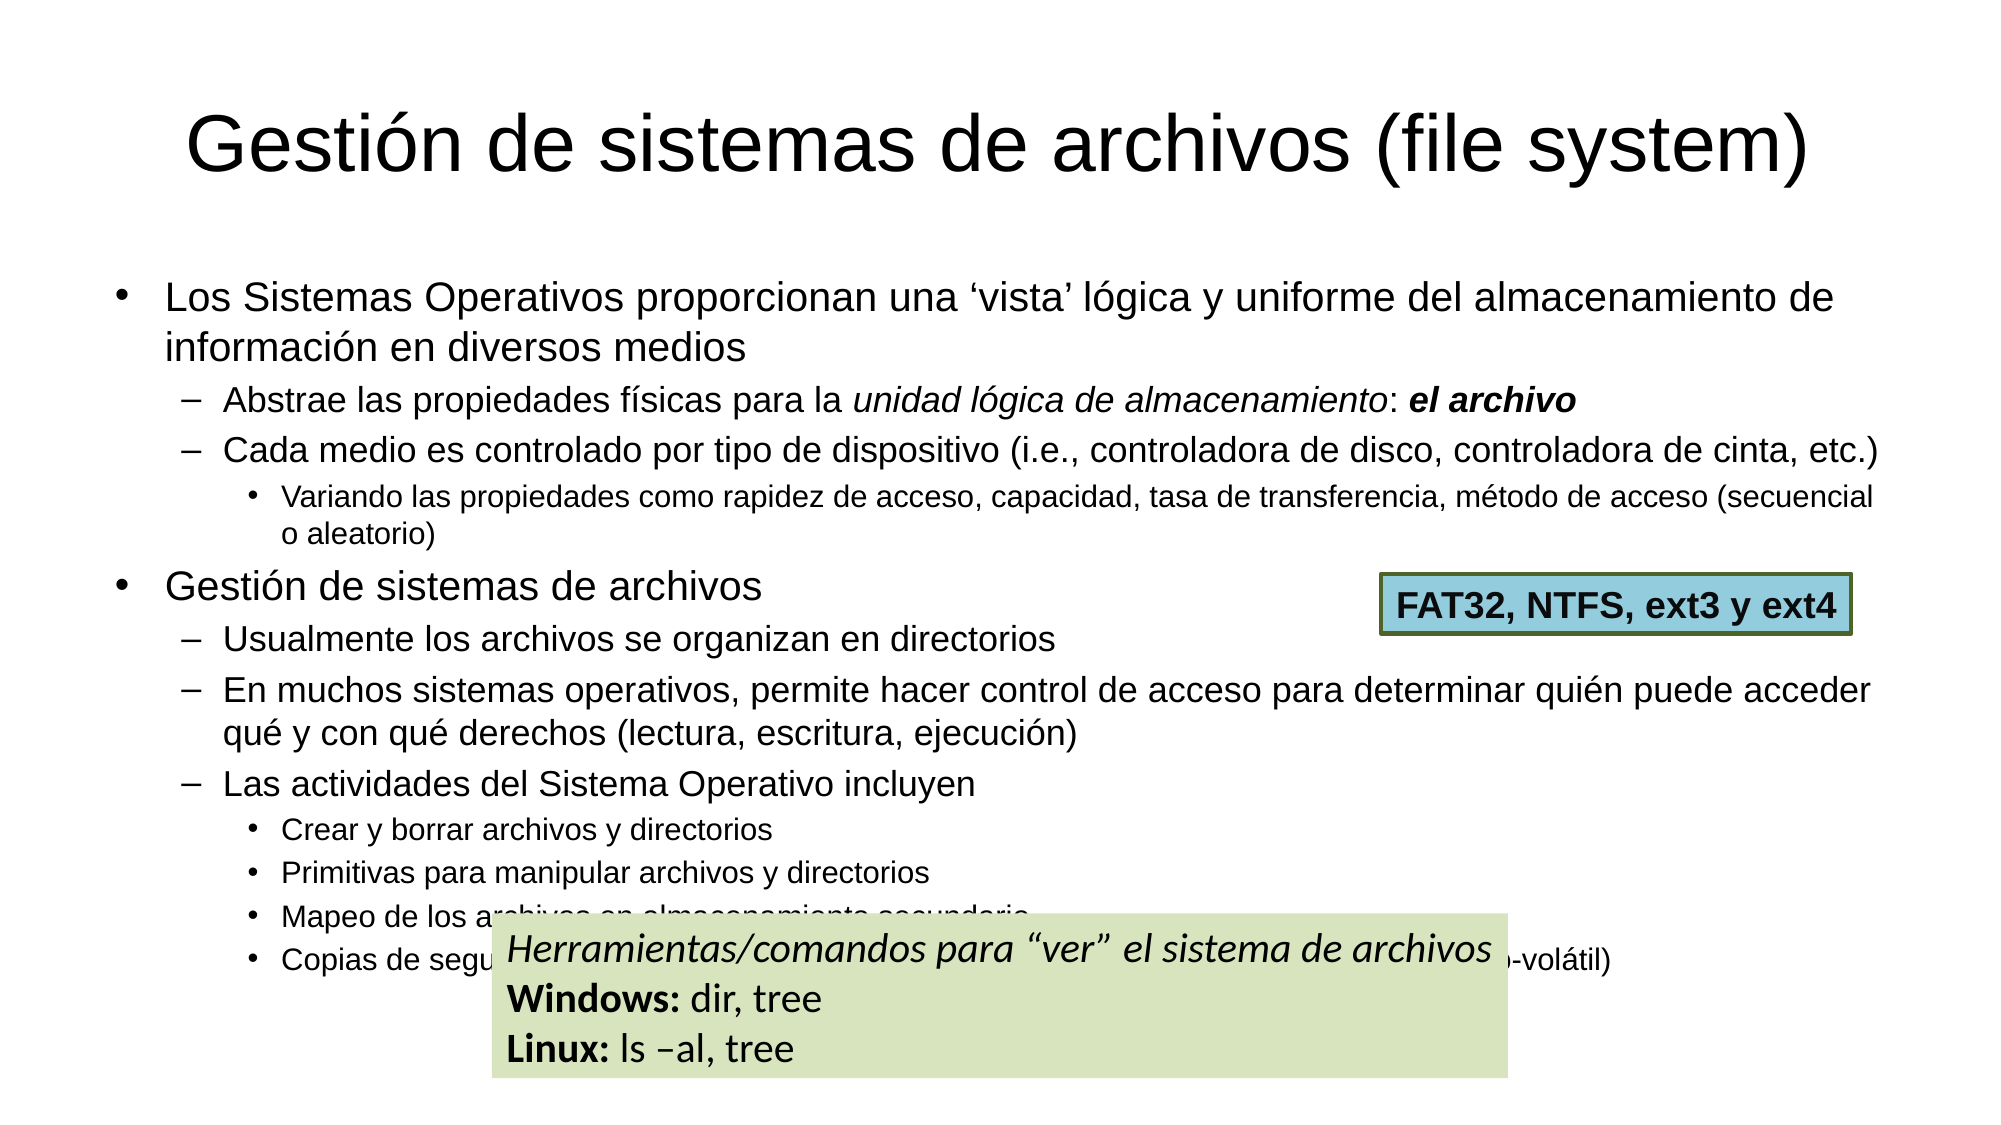

# Gestión de sistemas de archivos (file system)
Los Sistemas Operativos proporcionan una ‘vista’ lógica y uniforme del almacenamiento de información en diversos medios
Abstrae las propiedades físicas para la unidad lógica de almacenamiento: el archivo
Cada medio es controlado por tipo de dispositivo (i.e., controladora de disco, controladora de cinta, etc.)
Variando las propiedades como rapidez de acceso, capacidad, tasa de transferencia, método de acceso (secuencial o aleatorio)
Gestión de sistemas de archivos
Usualmente los archivos se organizan en directorios
En muchos sistemas operativos, permite hacer control de acceso para determinar quién puede acceder qué y con qué derechos (lectura, escritura, ejecución)
Las actividades del Sistema Operativo incluyen
Crear y borrar archivos y directorios
Primitivas para manipular archivos y directorios
Mapeo de los archivos en almacenamiento secundario
Copias de seguridad (backup) de archivos sobre medios de almacenamiento estables (no-volátil)

FAT32, NTFS, ext3 y ext4
Herramientas/comandos para “ver” el sistema de archivos
Windows: dir, tree
Linux: ls –al, tree